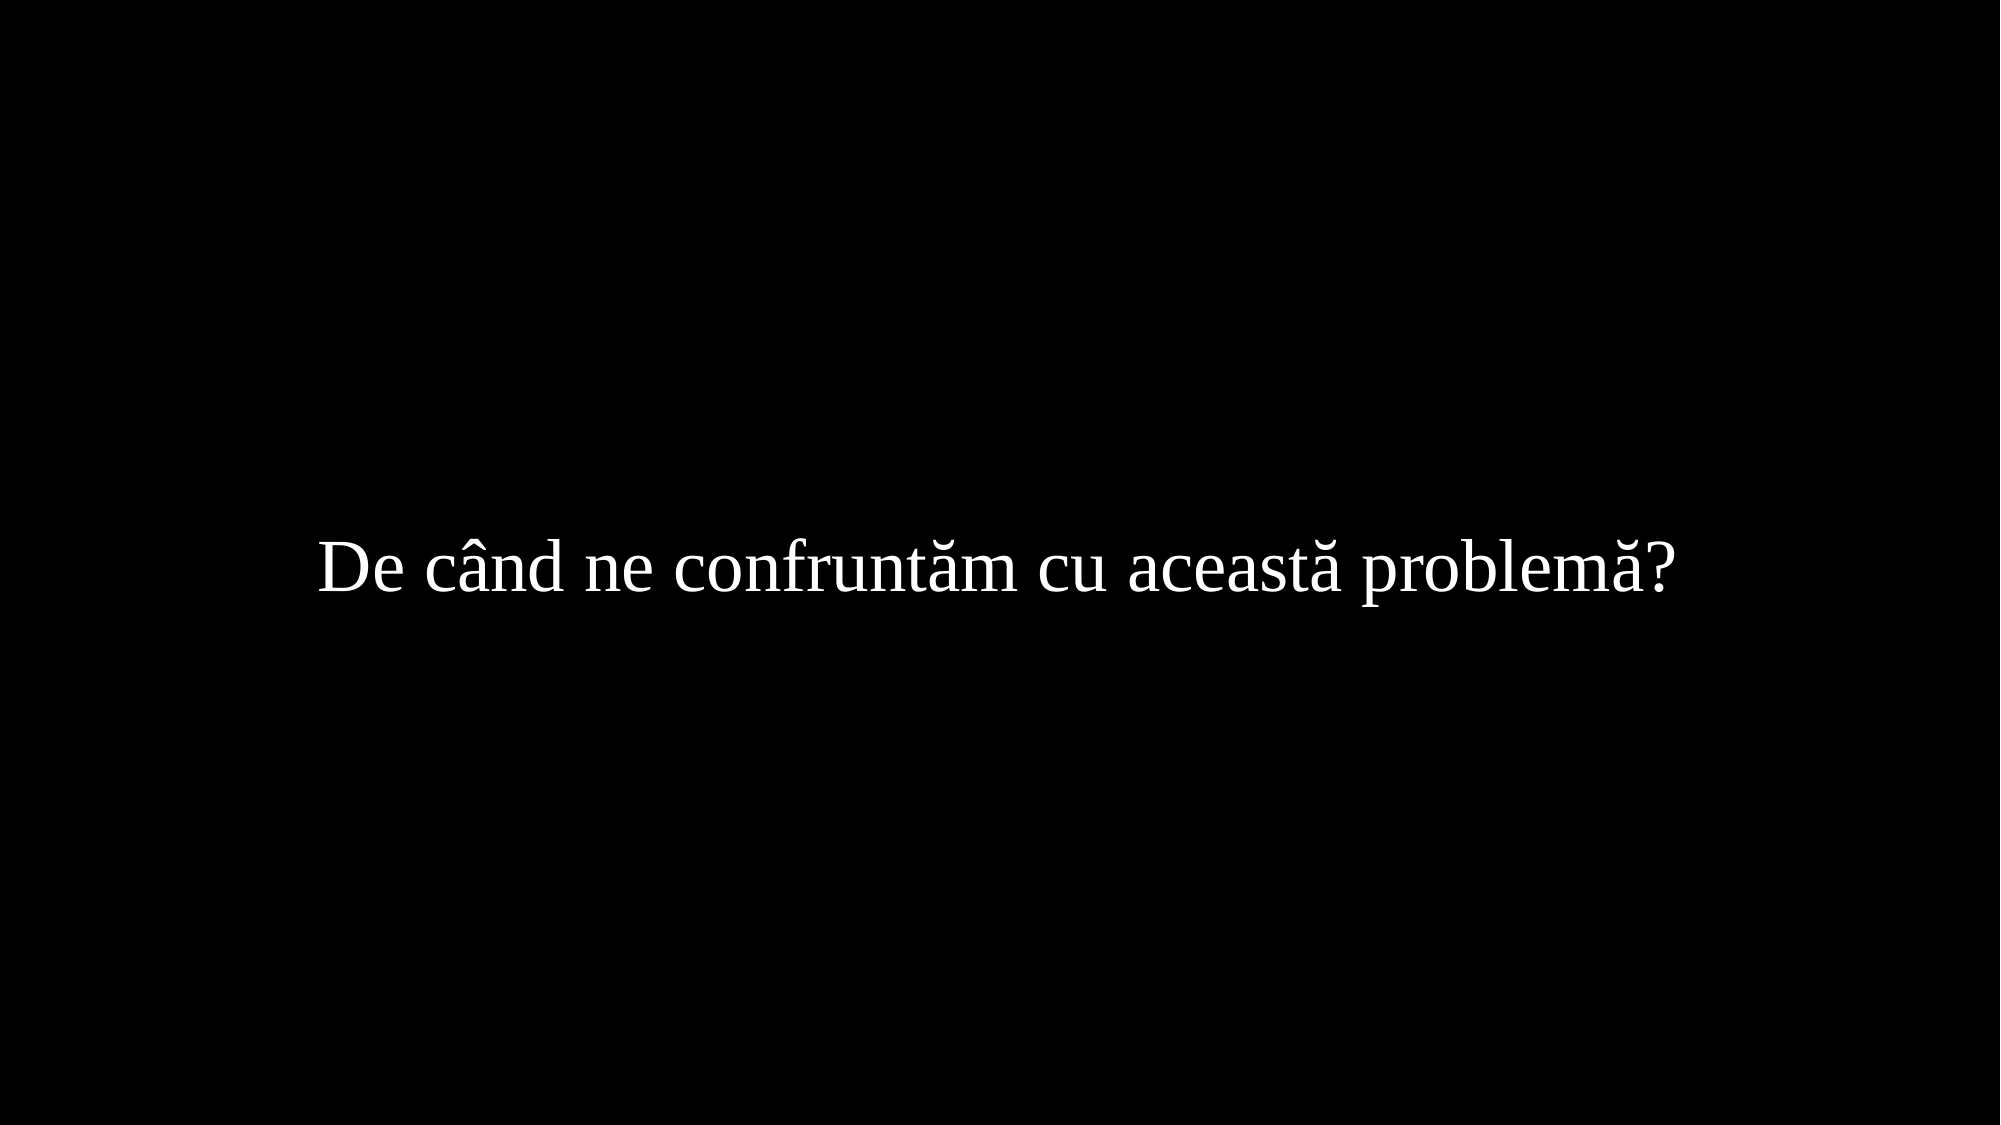

De când ne confruntăm cu această problemă?